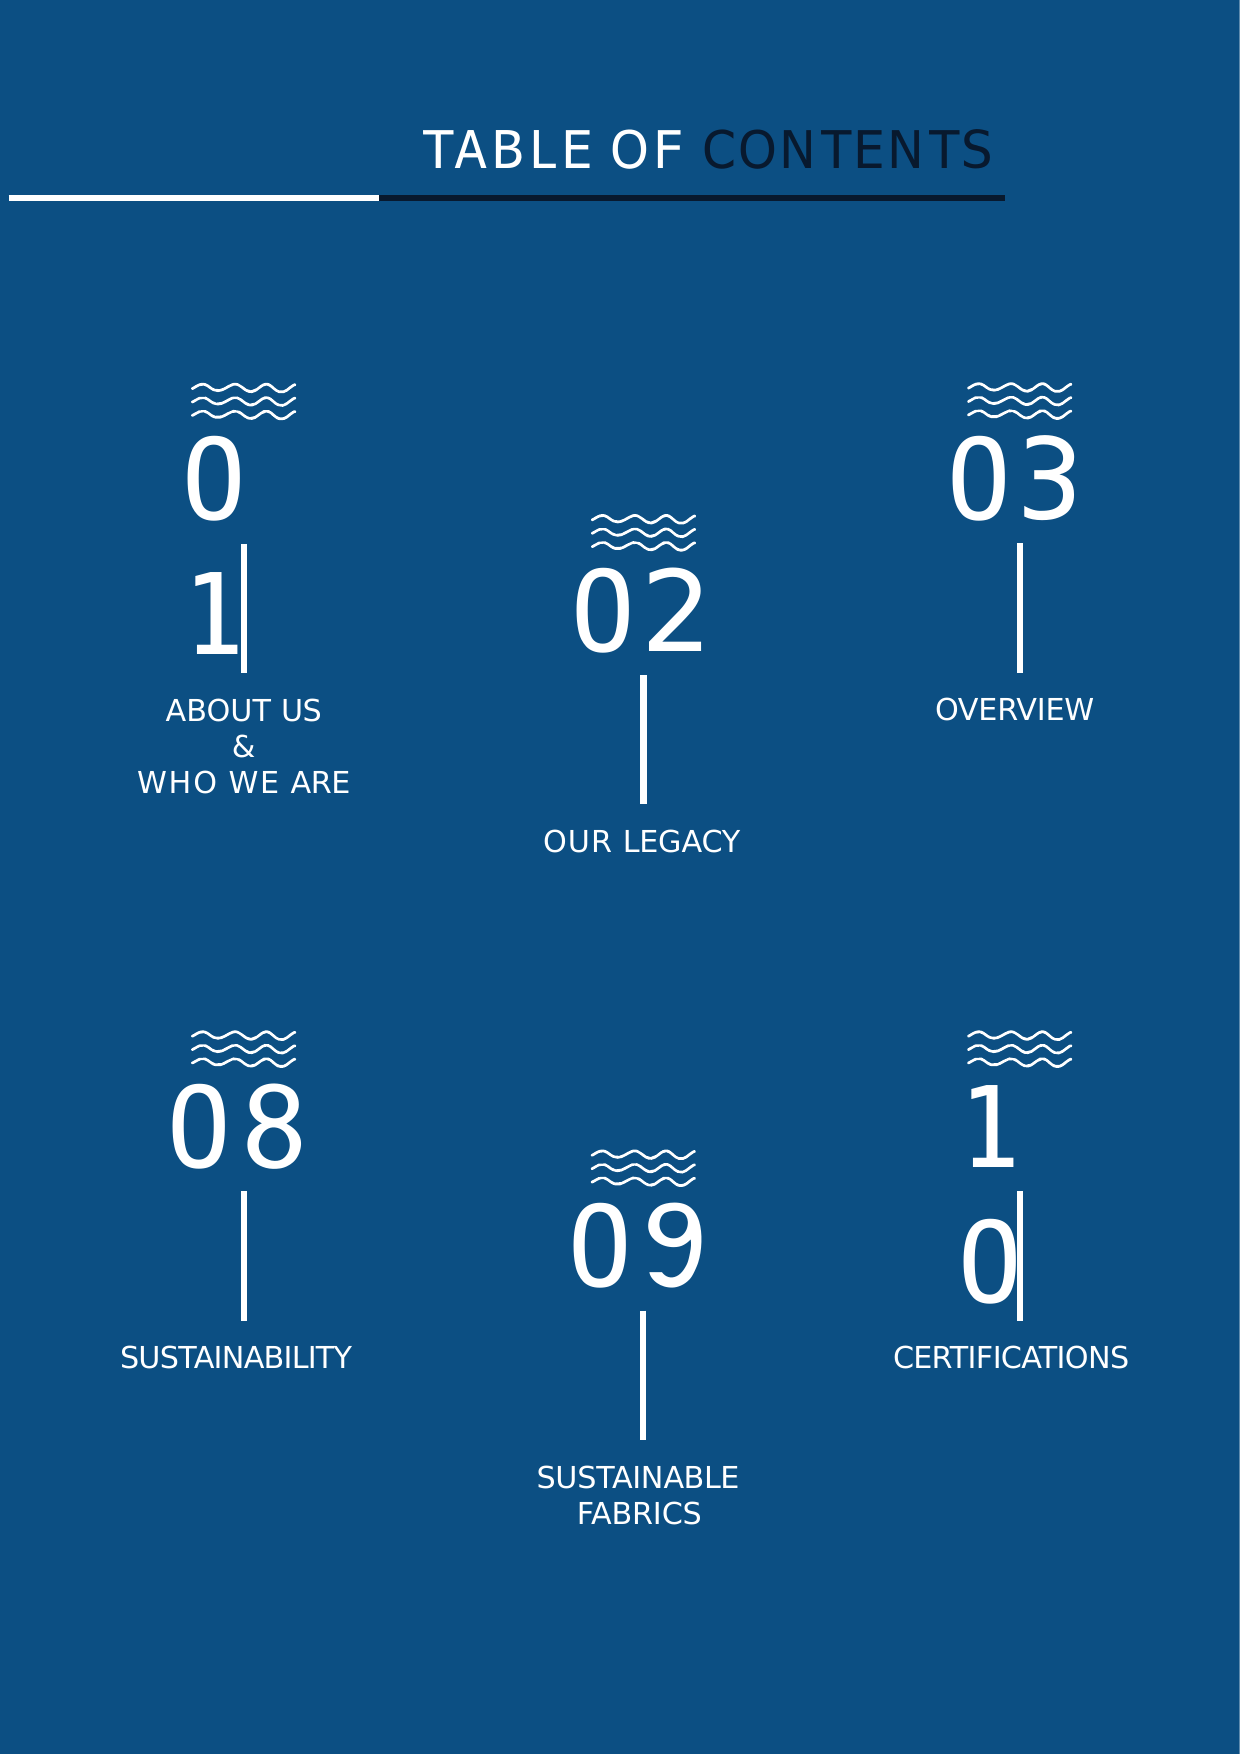

# TABLE OF CONTENTS

03
01

02

OVERVIEW
ABOUT US
&
WHO WE ARE
OUR LEGACY

08
10

09

SUSTAINABILITY
CERTIFICATIONS
SUSTAINABLE FABRICS